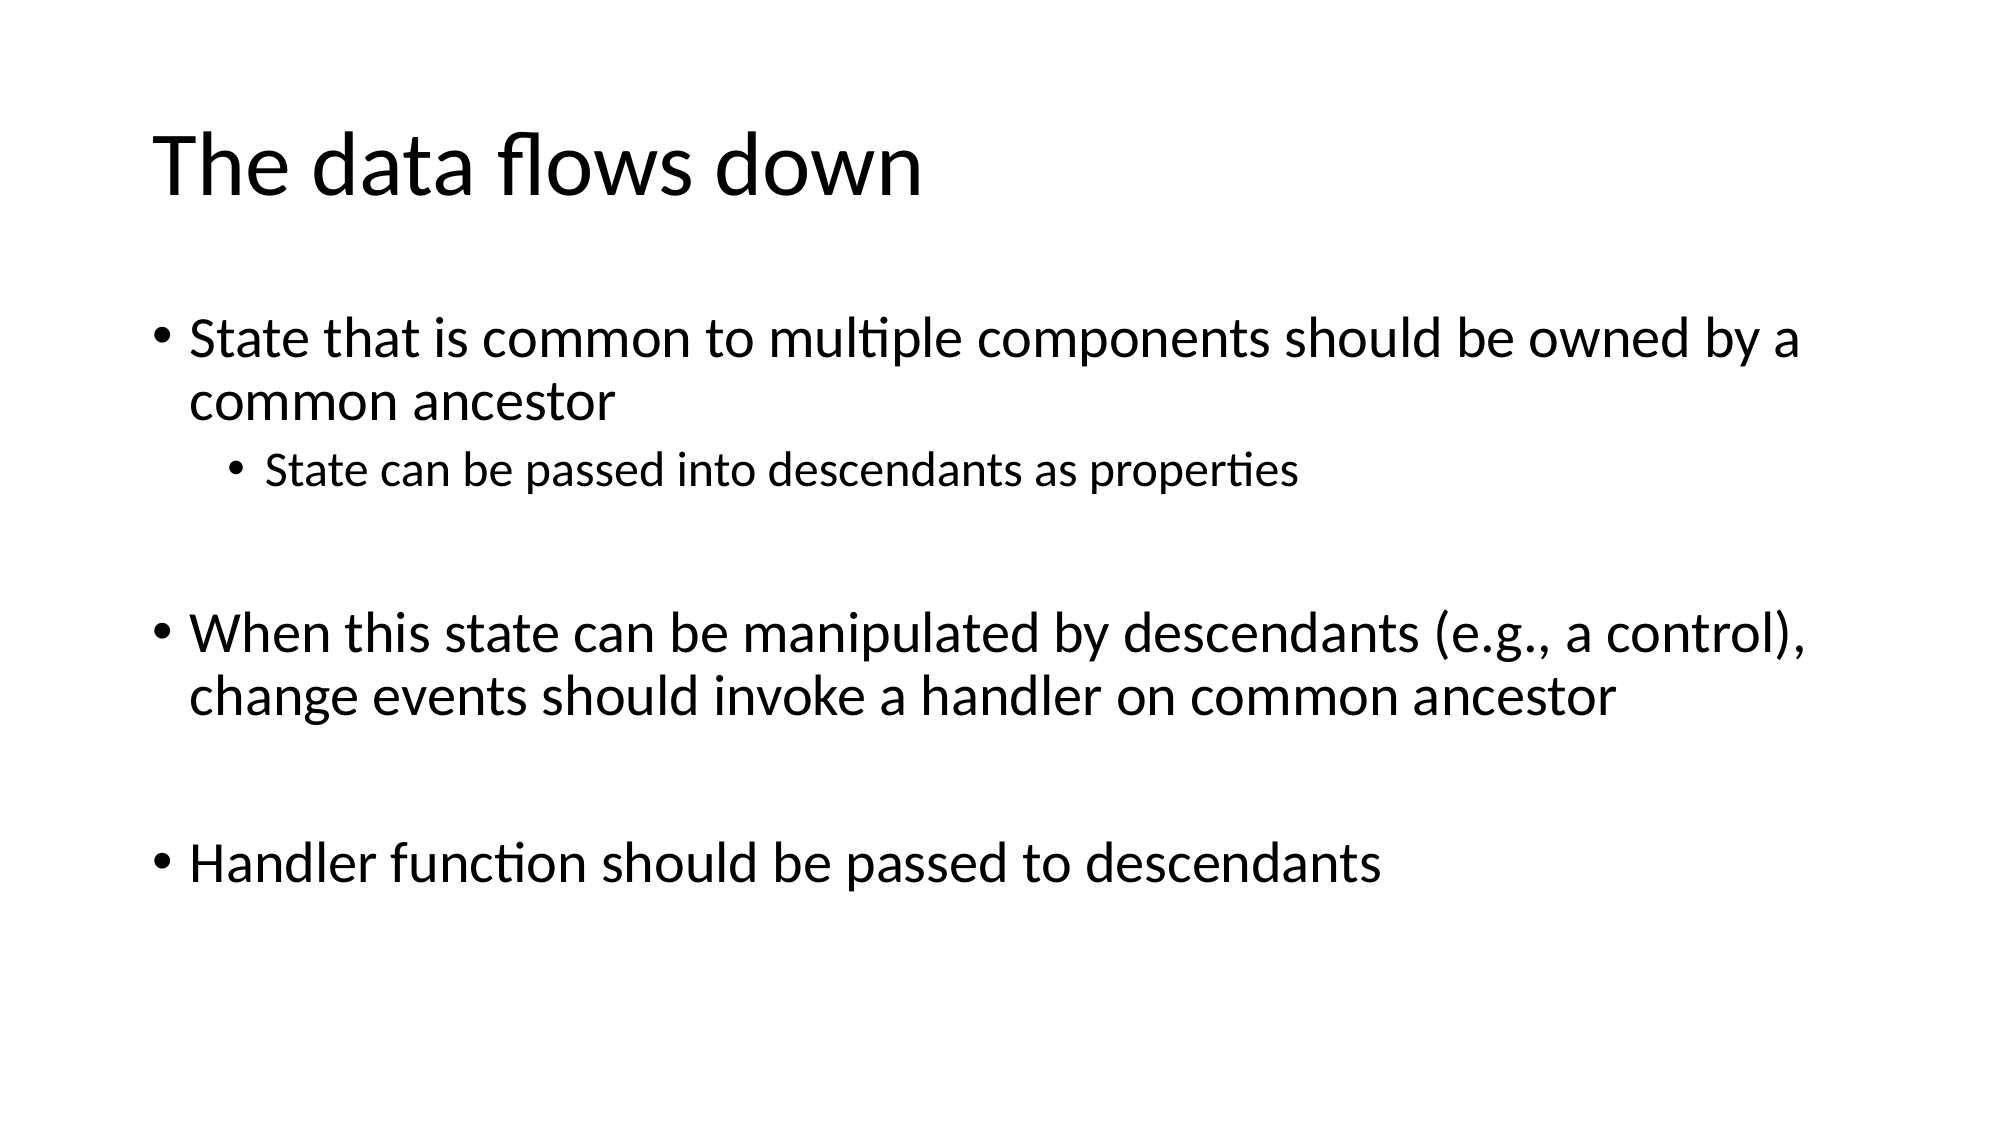

# The data flows down
State that is common to multiple components should be owned by a common ancestor
State can be passed into descendants as properties

When this state can be manipulated by descendants (e.g., a control), change events should invoke a handler on common ancestor

Handler function should be passed to descendants